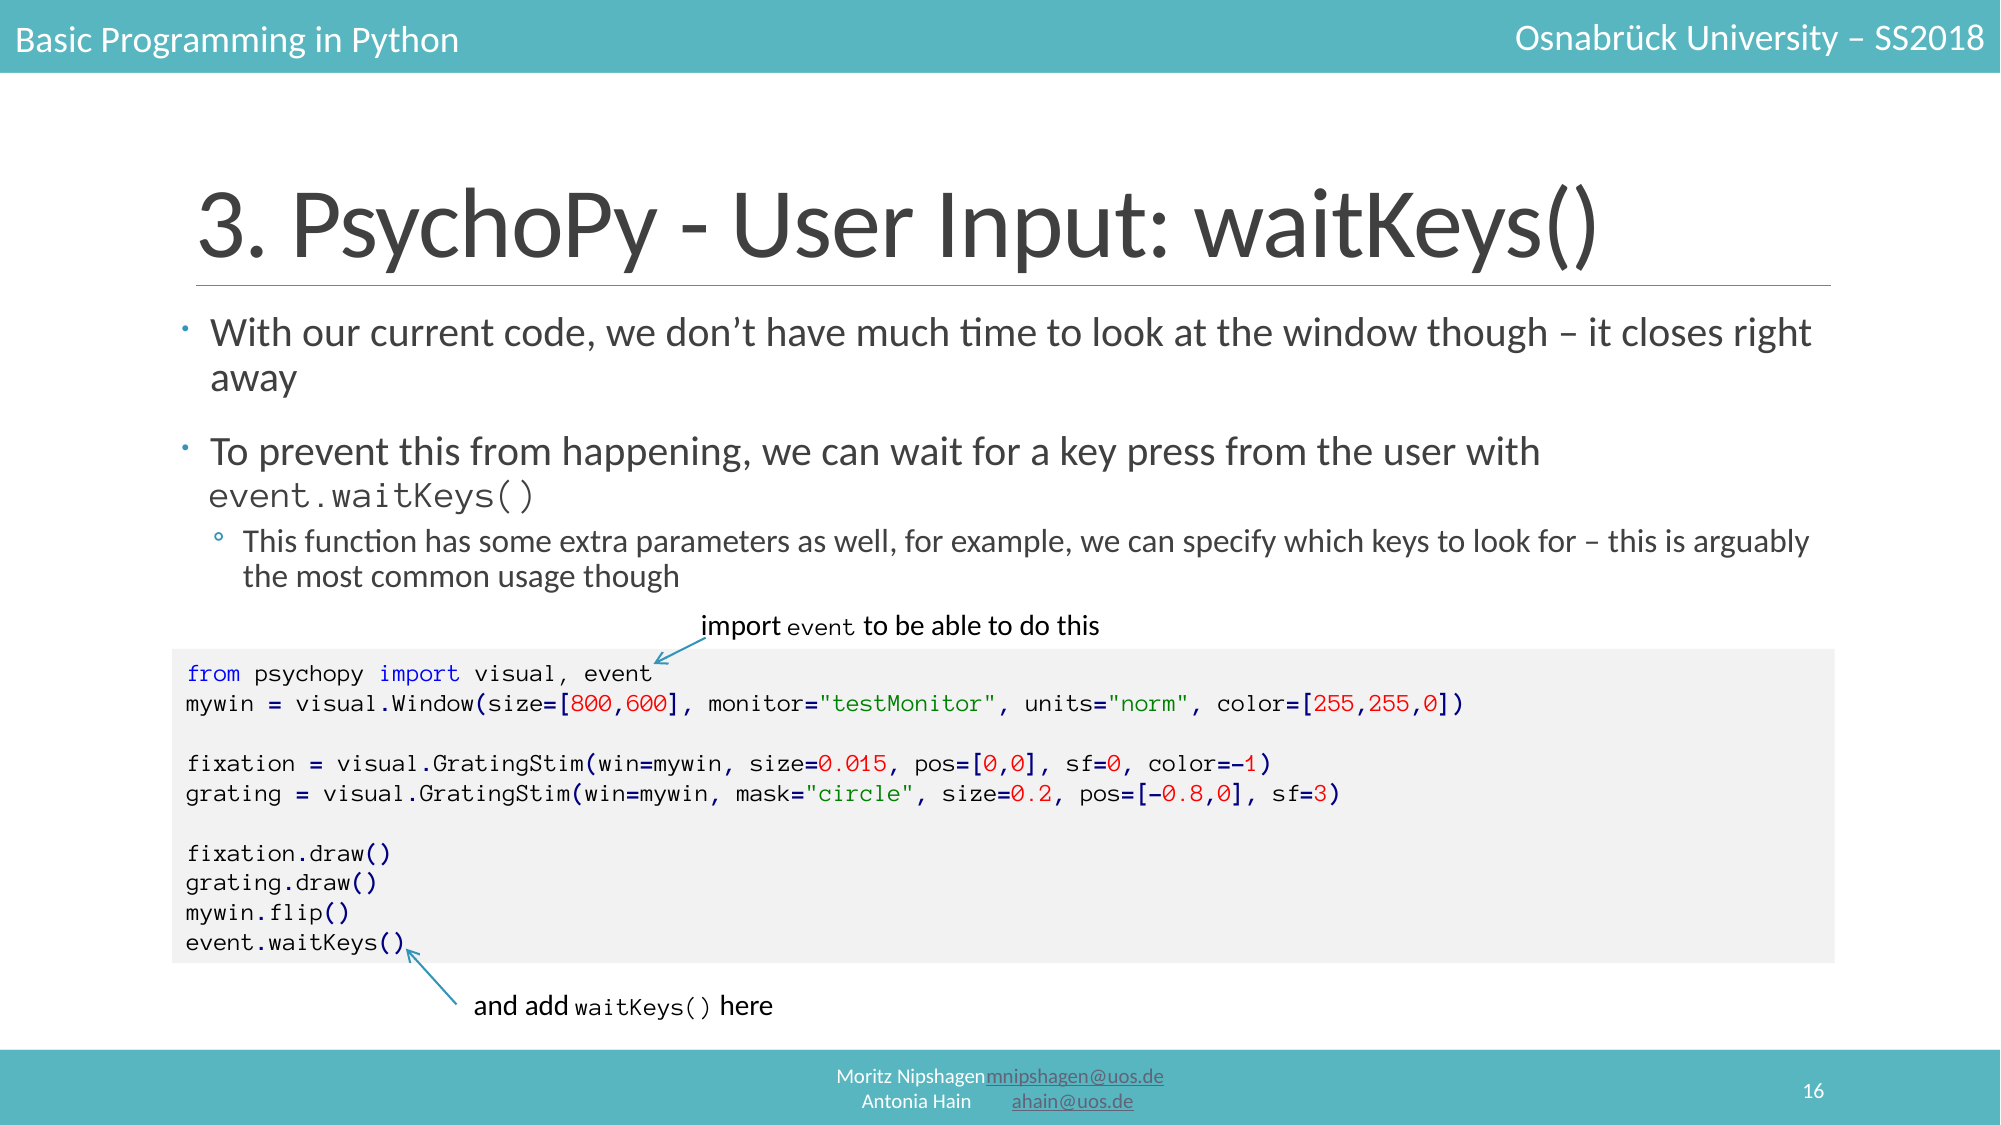

# 3. PsychoPy - User Input: waitKeys()
With our current code, we don’t have much time to look at the window though – it closes right away
To prevent this from happening, we can wait for a key press from the user with event.waitKeys()
This function has some extra parameters as well, for example, we can specify which keys to look for – this is arguably the most common usage though
import event to be able to do this
from psychopy import visual, event
mywin = visual.Window(size=[800,600], monitor="testMonitor", units="norm", color=[255,255,0])

fixation = visual.GratingStim(win=mywin, size=0.015, pos=[0,0], sf=0, color=-1)
grating = visual.GratingStim(win=mywin, mask="circle", size=0.2, pos=[-0.8,0], sf=3)

fixation.draw()
grating.draw()
mywin.flip()
event.waitKeys()
and add waitKeys() here
16